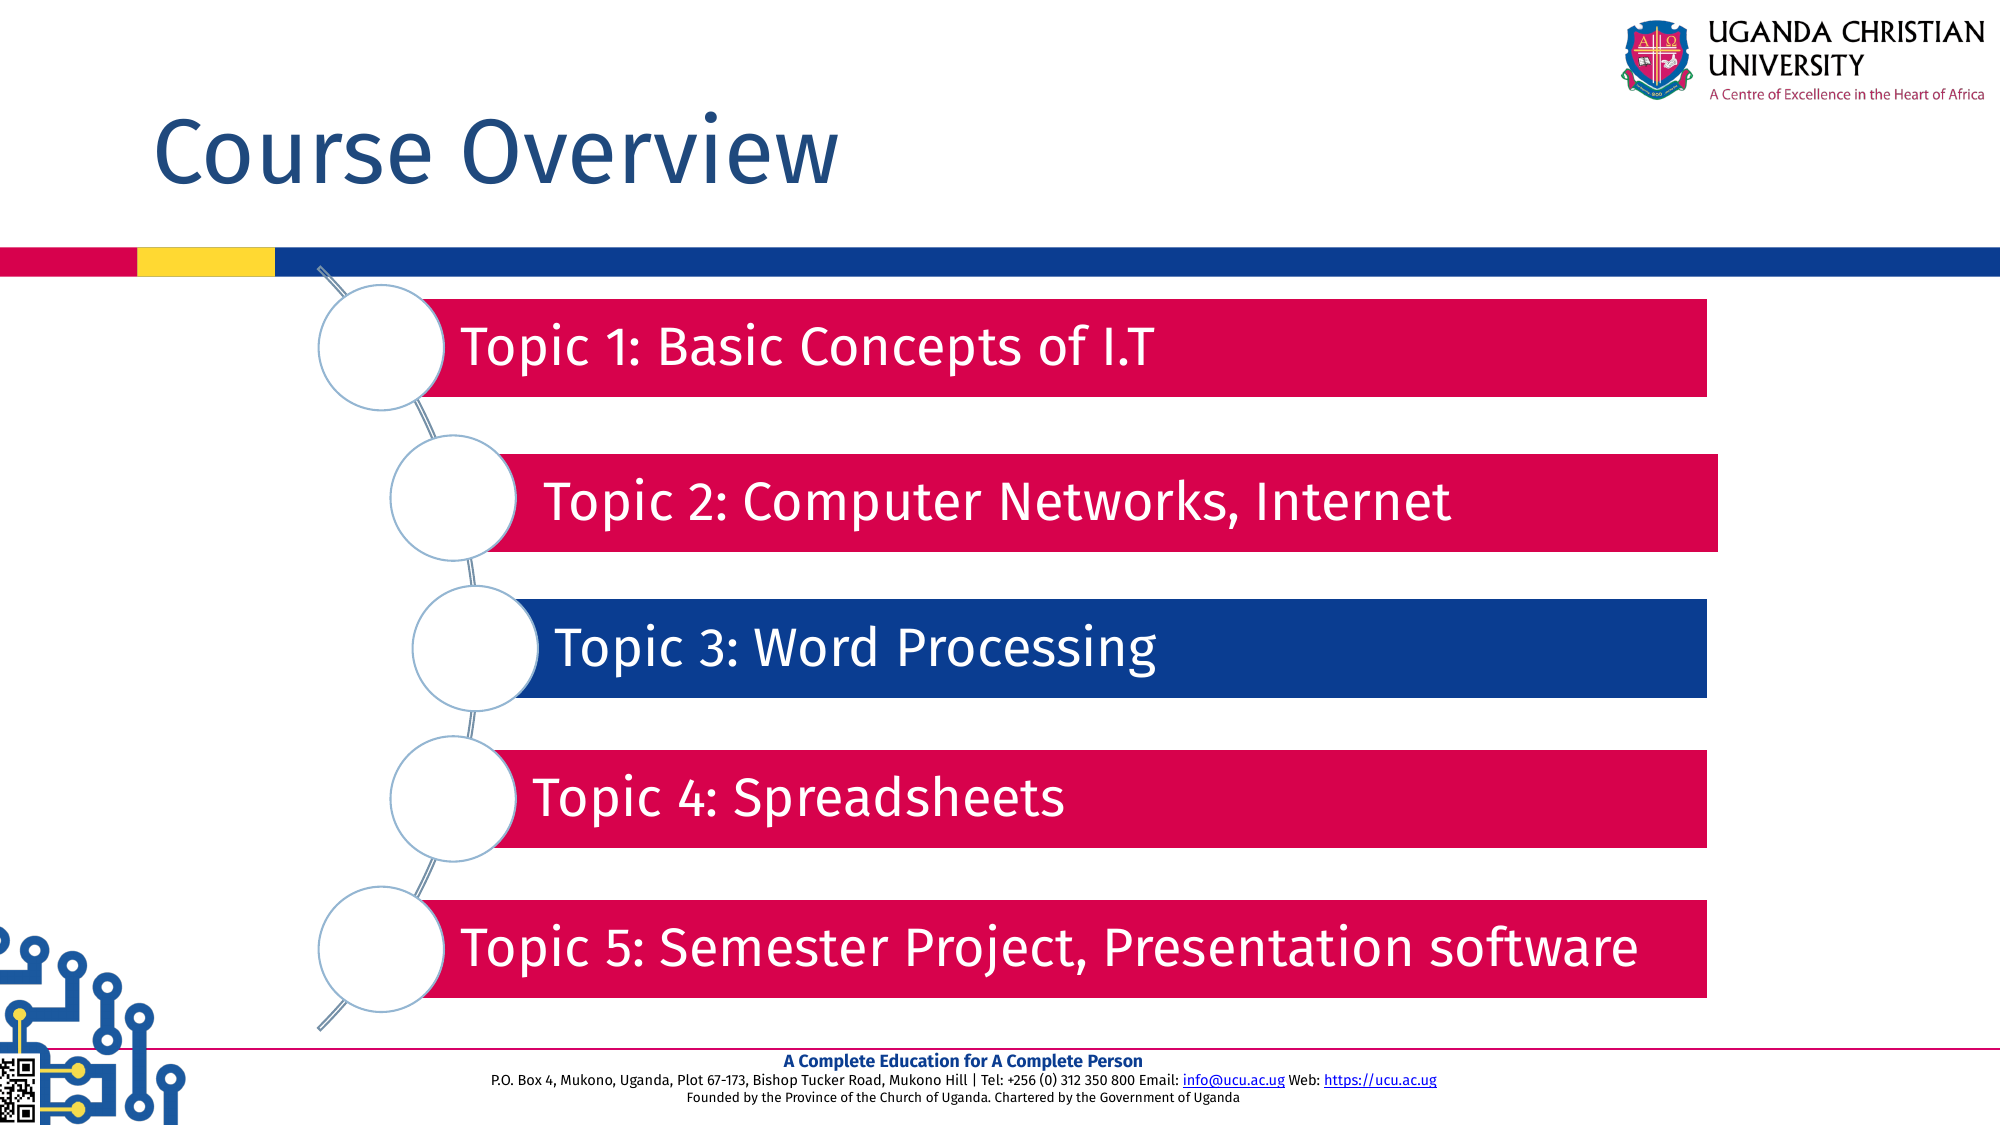

# Course Overview
Topic 1: Basic Concepts of I.T
Topic 2: Computer Networks, Internet
Topic 3: Word Processing
Topic 4: Spreadsheets
Topic 5: Semester Project, Presentation software